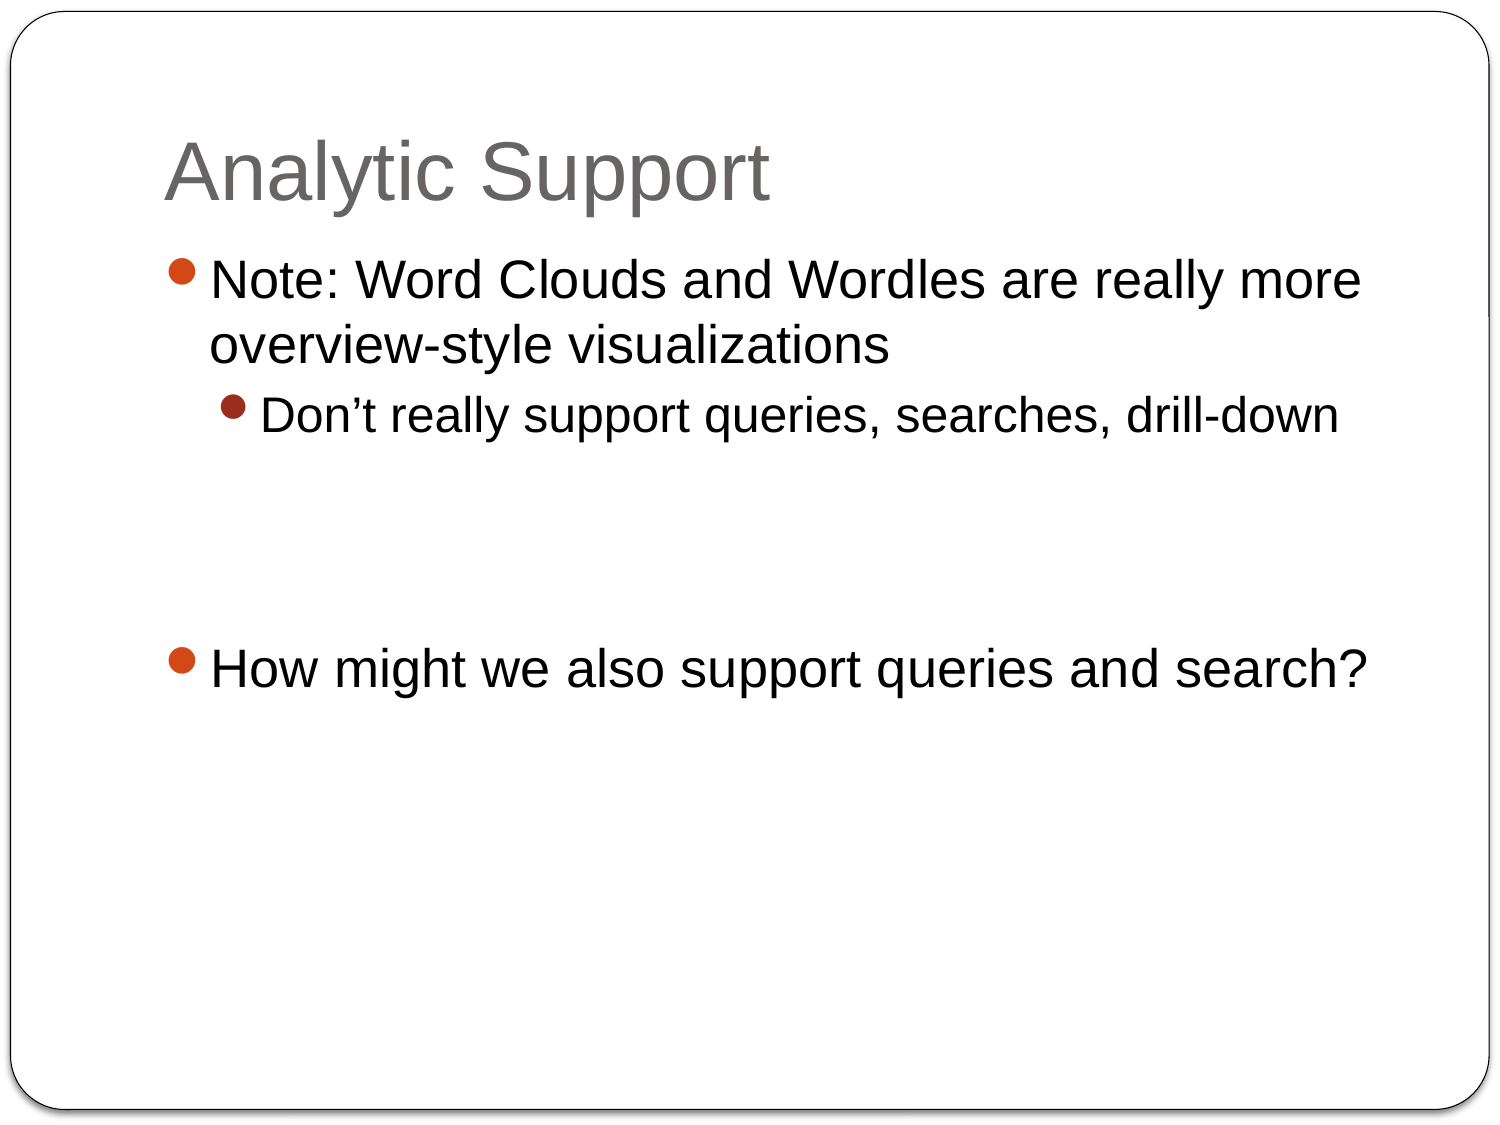

# Analytic Support
Note: Word Clouds and Wordles are really more overview-style visualizations
Don’t really support queries, searches, drill-down

How might we also support queries and search?